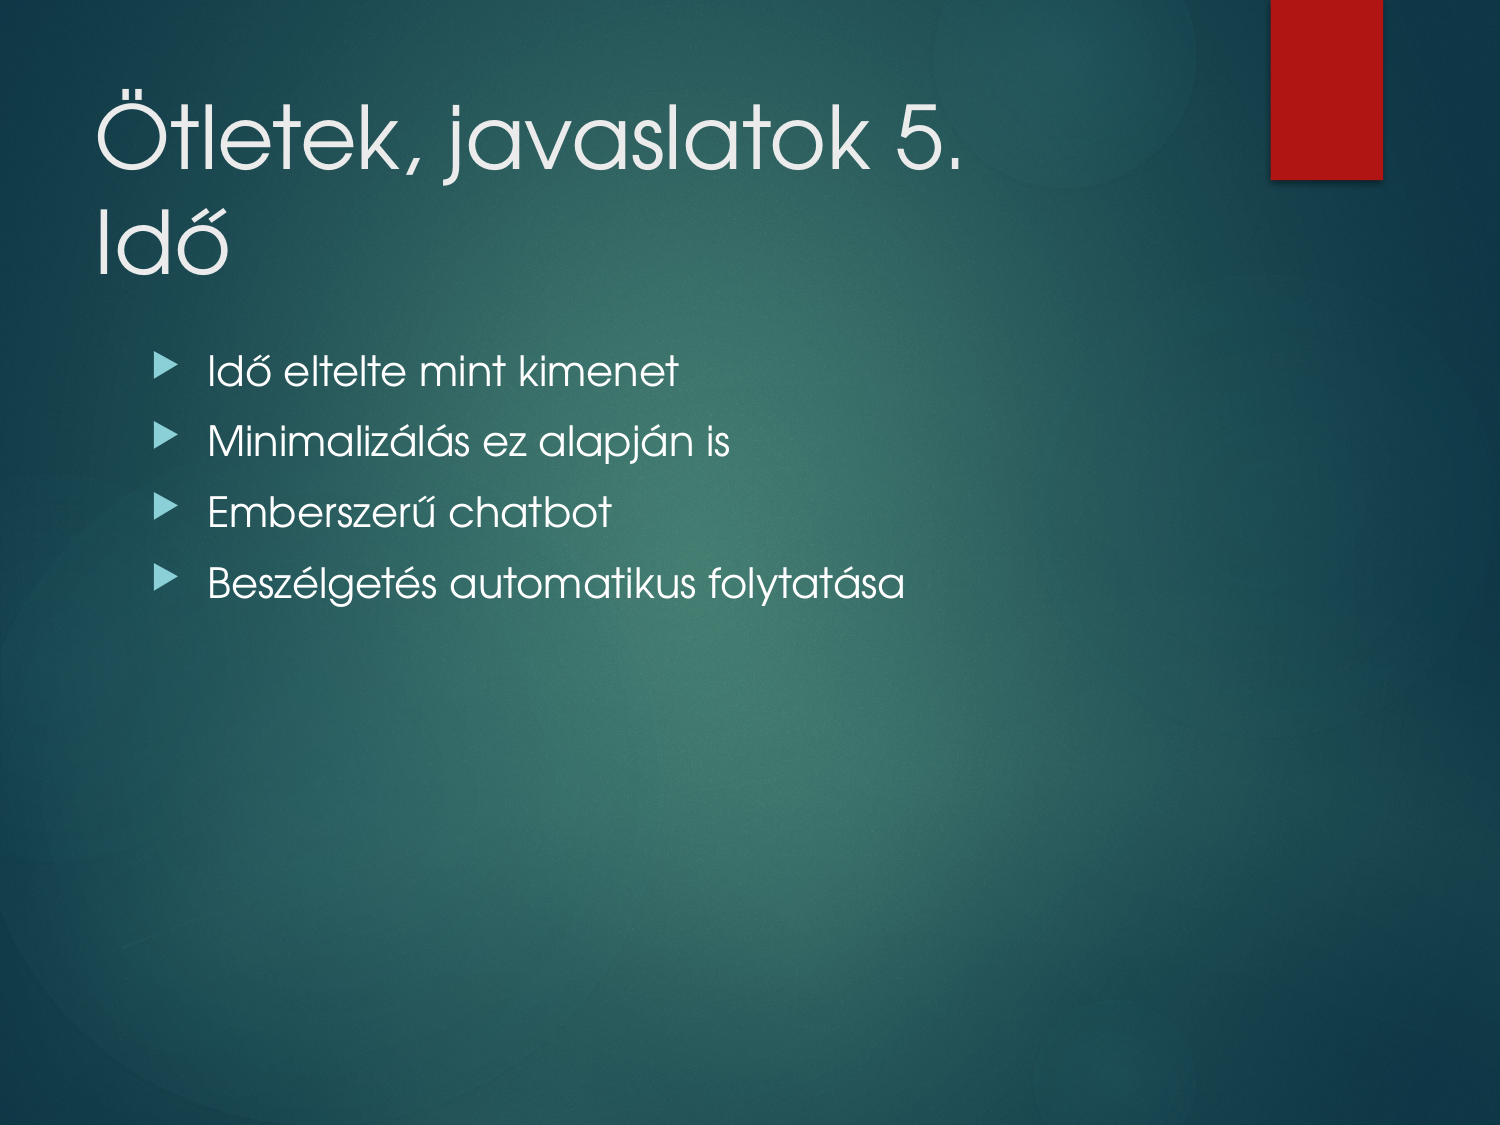

# Ötletek, javaslatok 5. Idő
Idő eltelte mint kimenet
Minimalizálás ez alapján is
Emberszerű chatbot
Beszélgetés automatikus folytatása